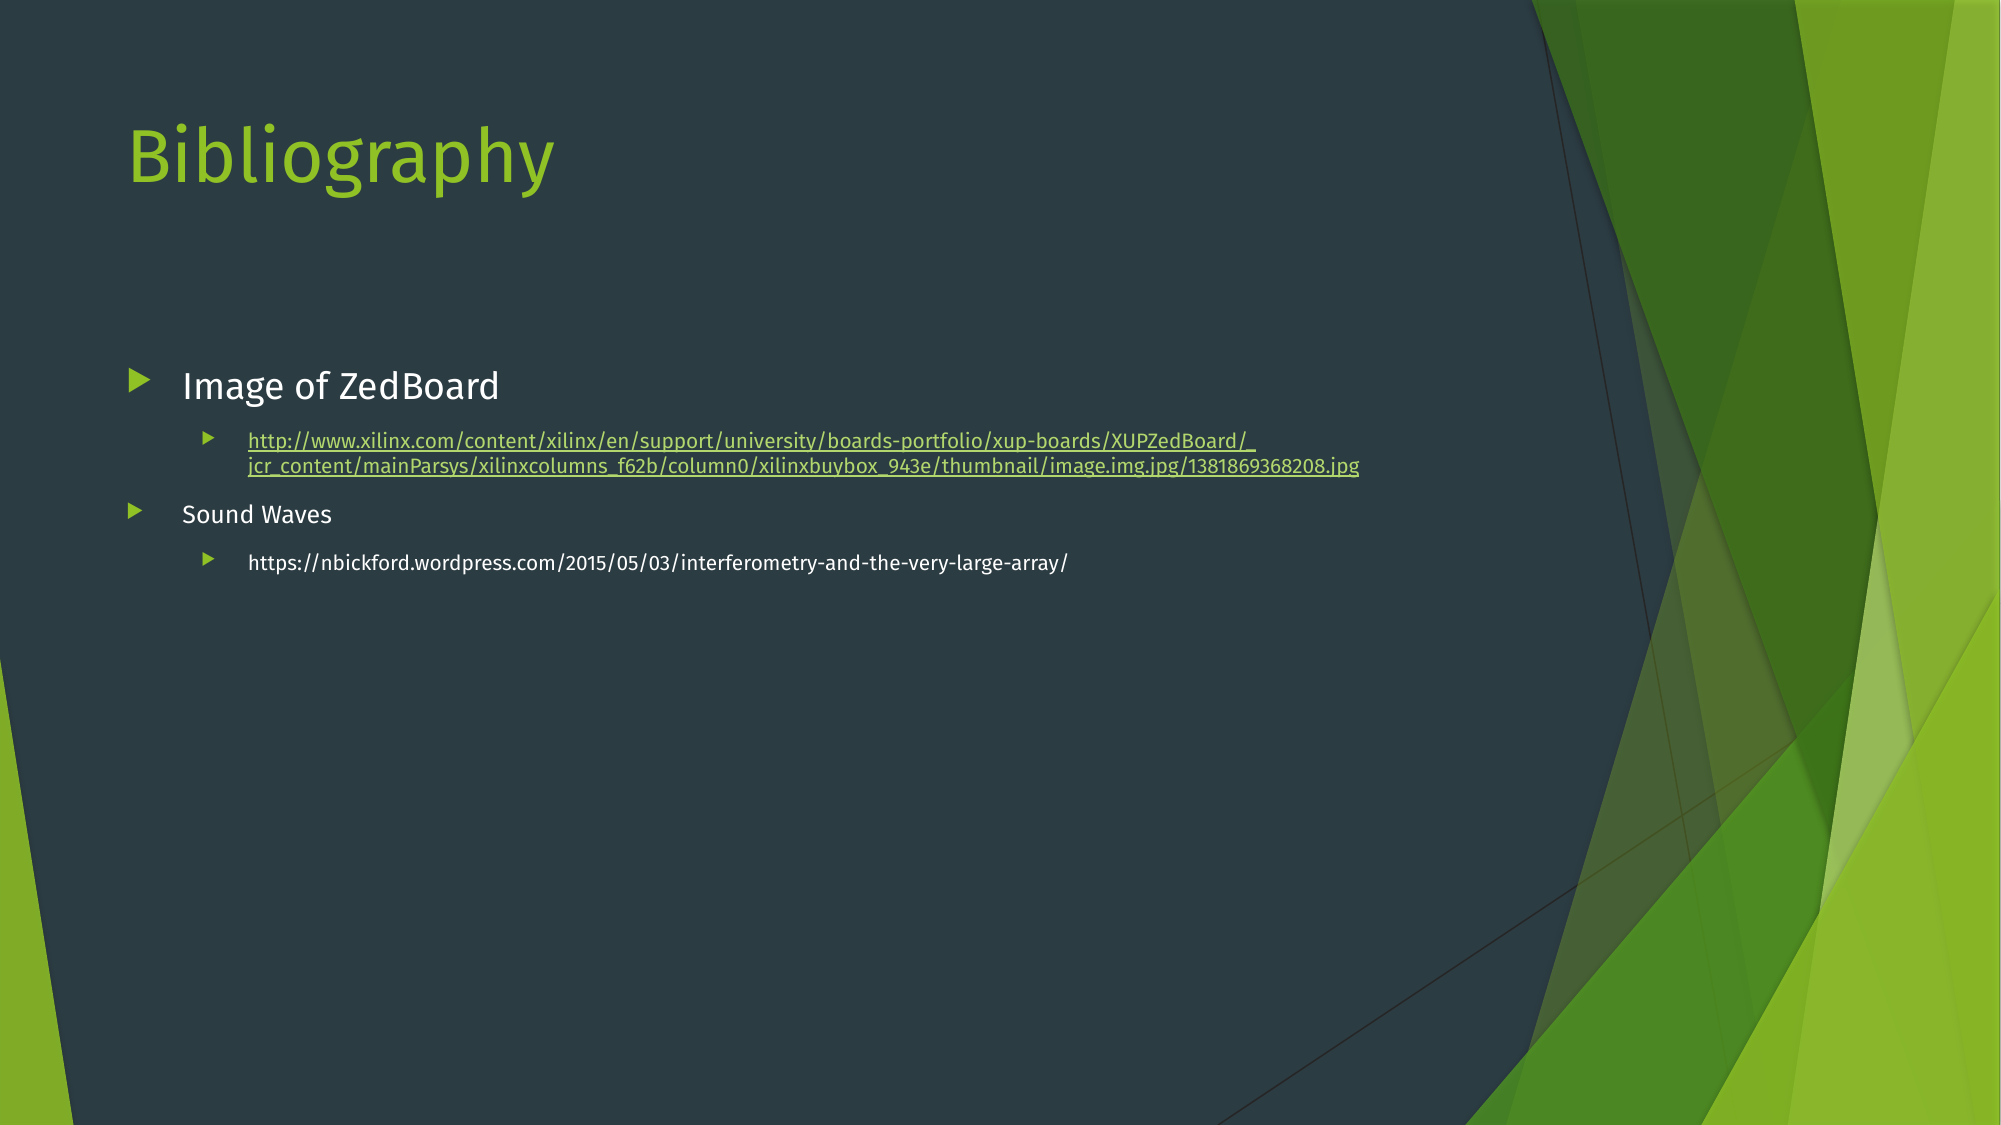

# Bibliography
Image of ZedBoard
http://www.xilinx.com/content/xilinx/en/support/university/boards-portfolio/xup-boards/XUPZedBoard/_jcr_content/mainParsys/xilinxcolumns_f62b/column0/xilinxbuybox_943e/thumbnail/image.img.jpg/1381869368208.jpg
Sound Waves
https://nbickford.wordpress.com/2015/05/03/interferometry-and-the-very-large-array/